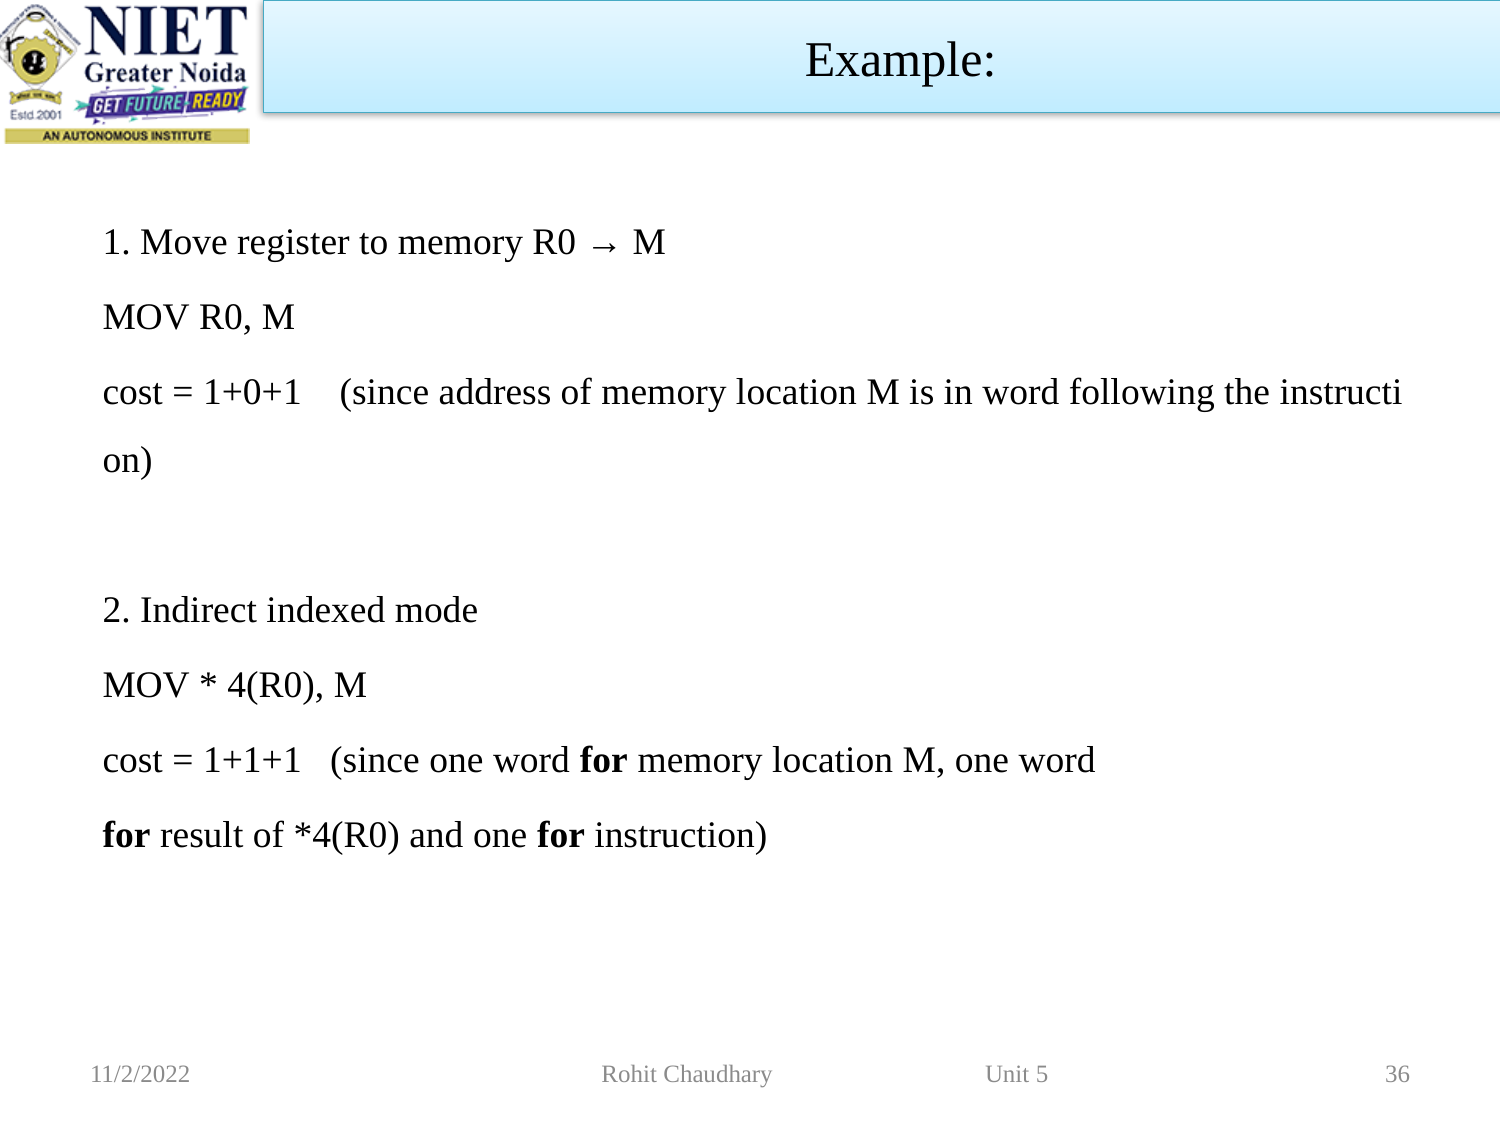

Example:
1. Move register to memory R0 → M
MOV R0, M
cost = 1+0+1    (since address of memory location M is in word following the instruction)

2. Indirect indexed mode
MOV * 4(R0), M
cost = 1+1+1   (since one word for memory location M, one word
for result of *4(R0) and one for instruction)

11/2/2022
Rohit Chaudhary                                  Unit 5
36